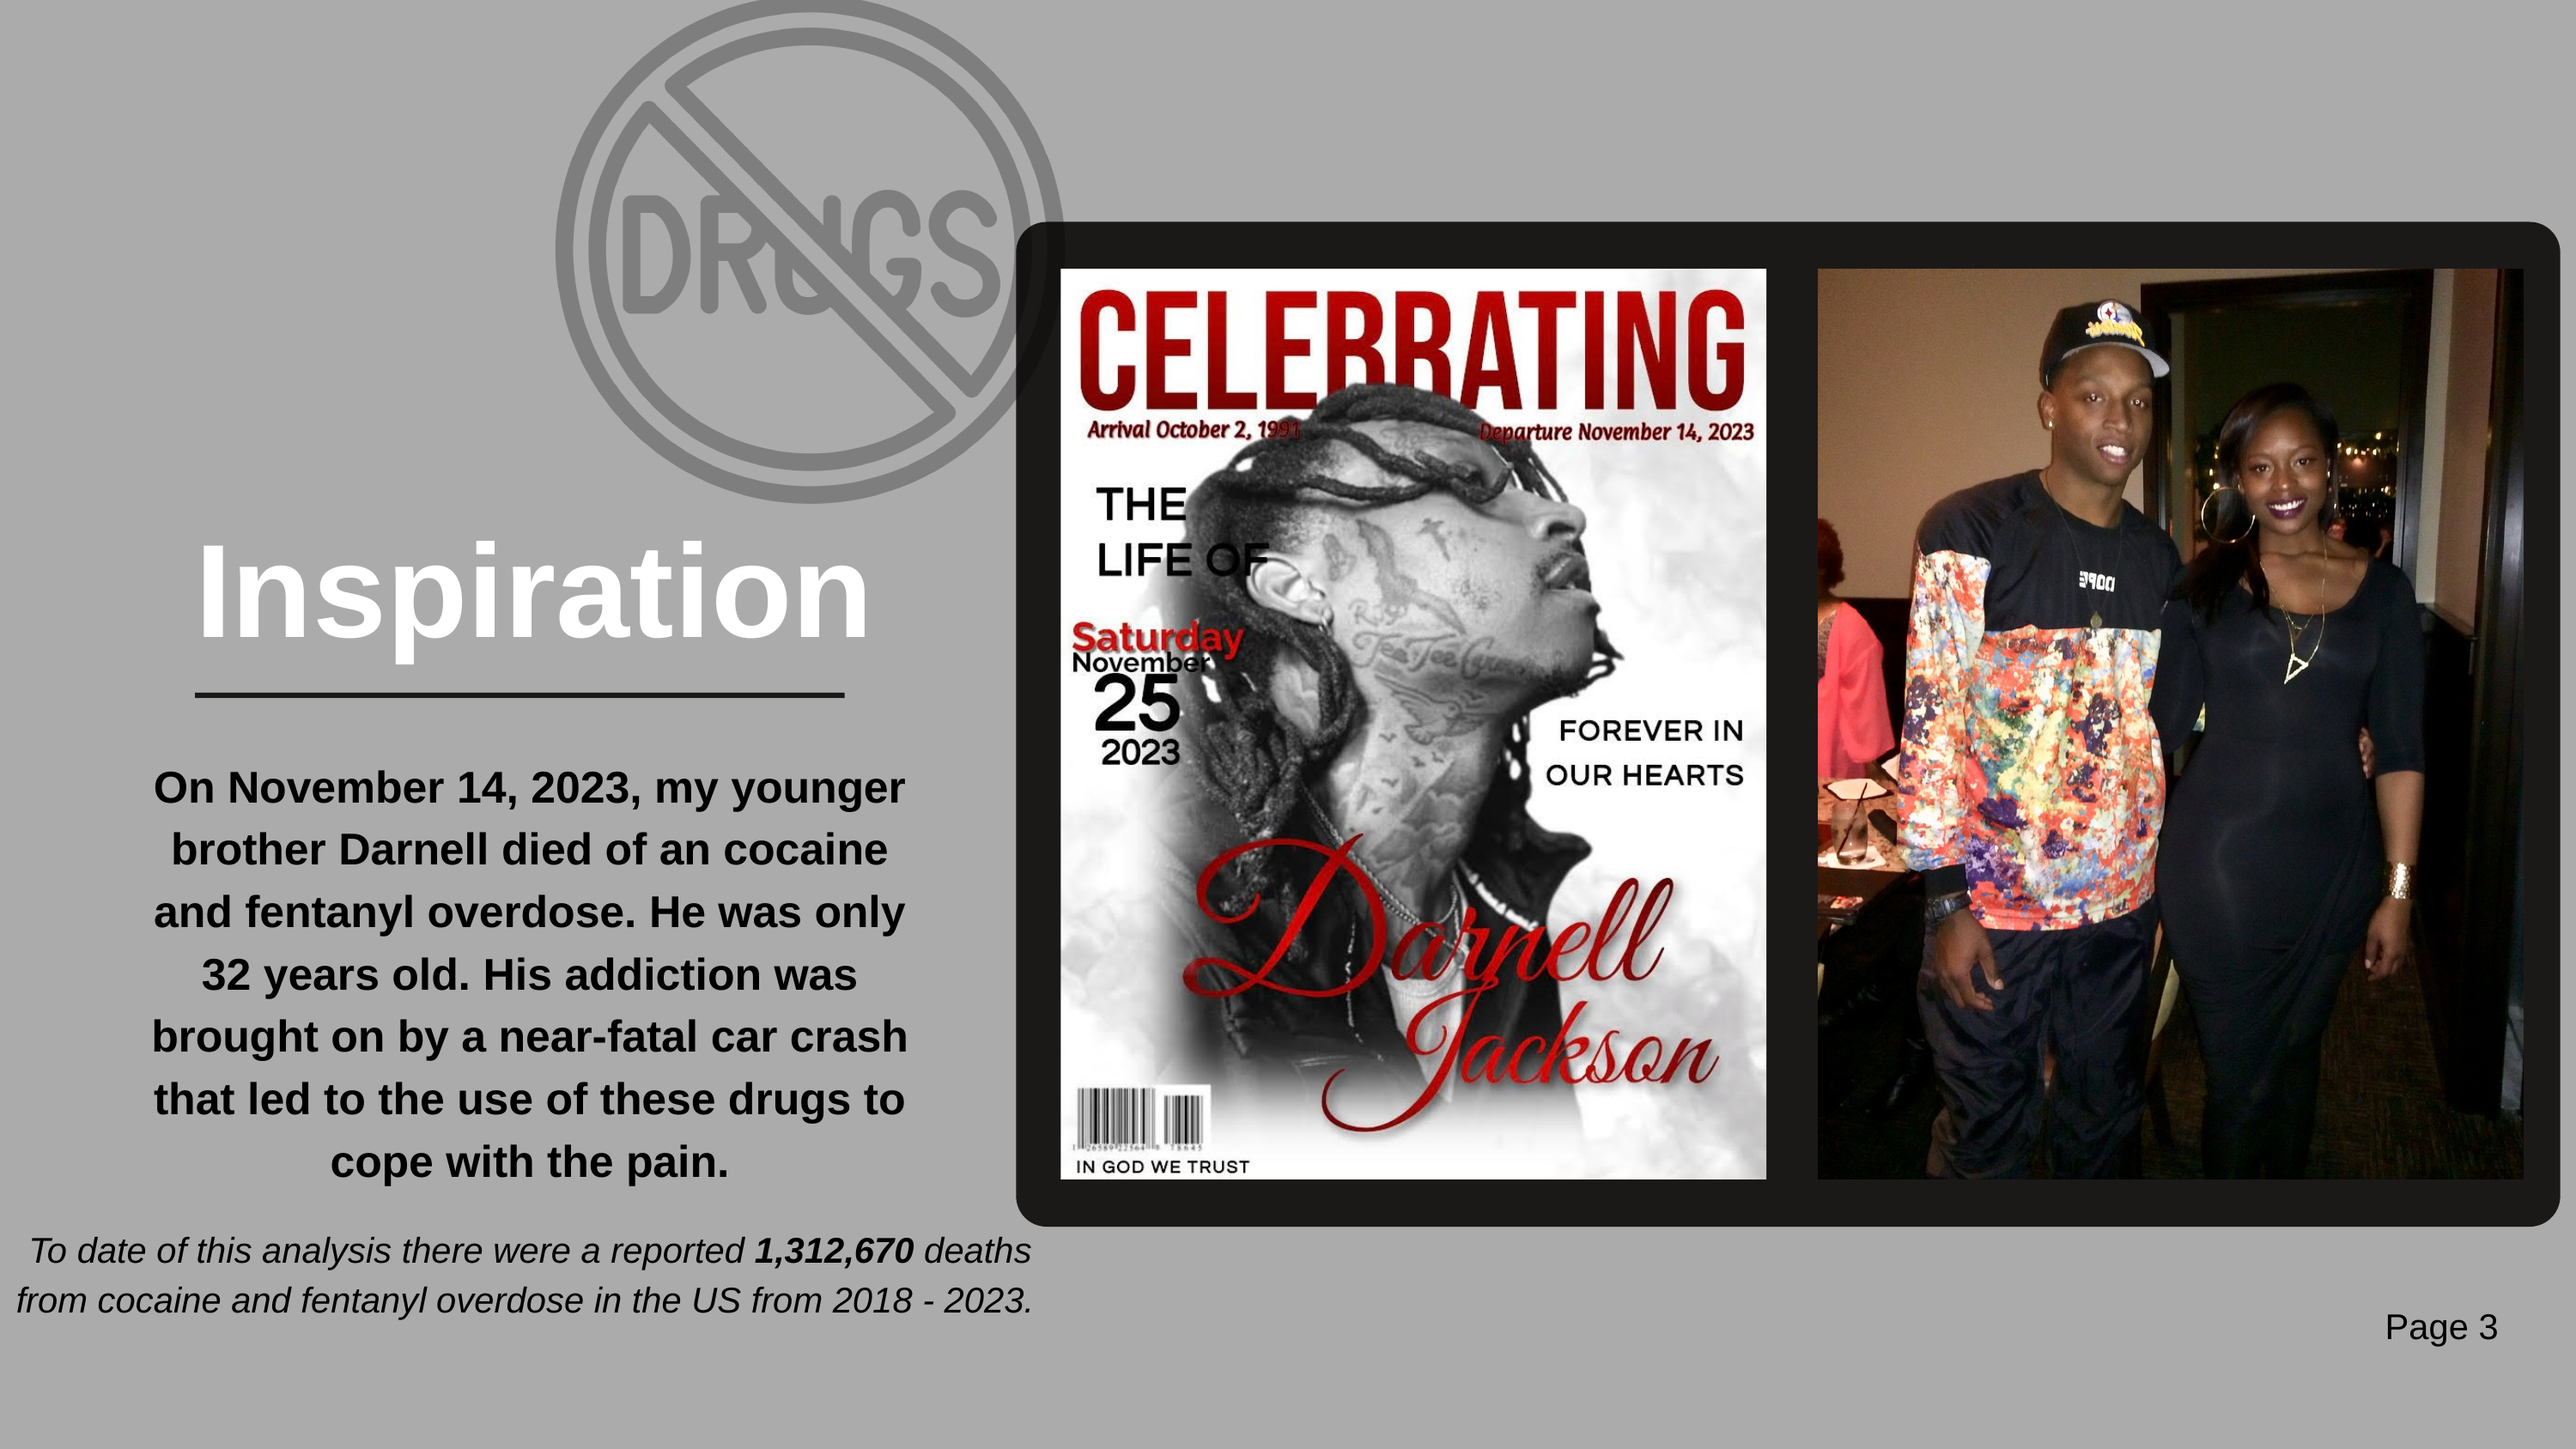

Inspiration

On November 14, 2023, my younger brother Darnell died of an cocaine and fentanyl overdose. He was only 32 years old. His addiction was brought on by a near-fatal car crash that led to the use of these drugs to cope with the pain.
To date of this analysis there were a reported 1,312,670 deaths from cocaine and fentanyl overdose in the US from 2018 - 2023.
Page 3